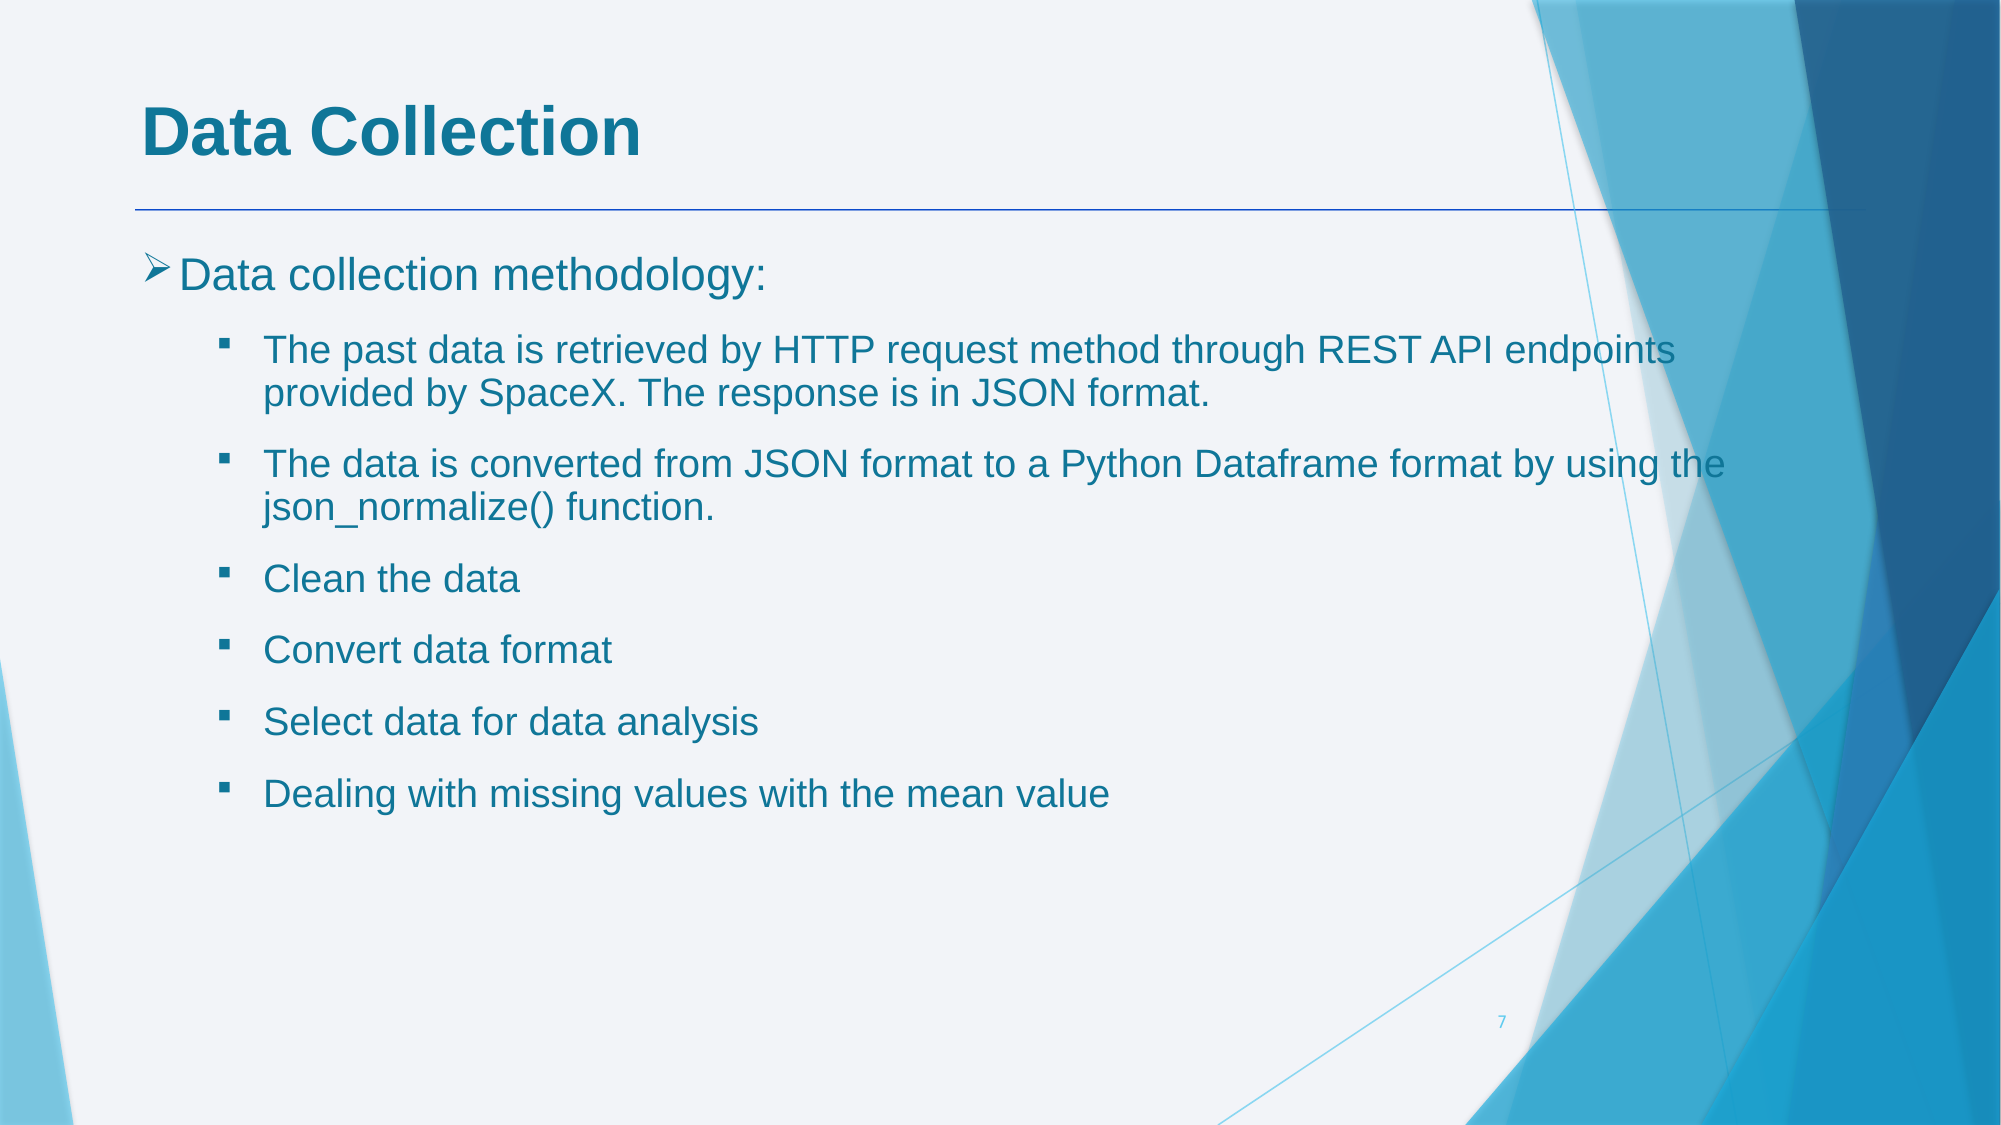

Data Collection
Data collection methodology:
The past data is retrieved by HTTP request method through REST API endpoints provided by SpaceX. The response is in JSON format.
The data is converted from JSON format to a Python Dataframe format by using the json_normalize() function.
Clean the data
Convert data format
Select data for data analysis
Dealing with missing values with the mean value

7